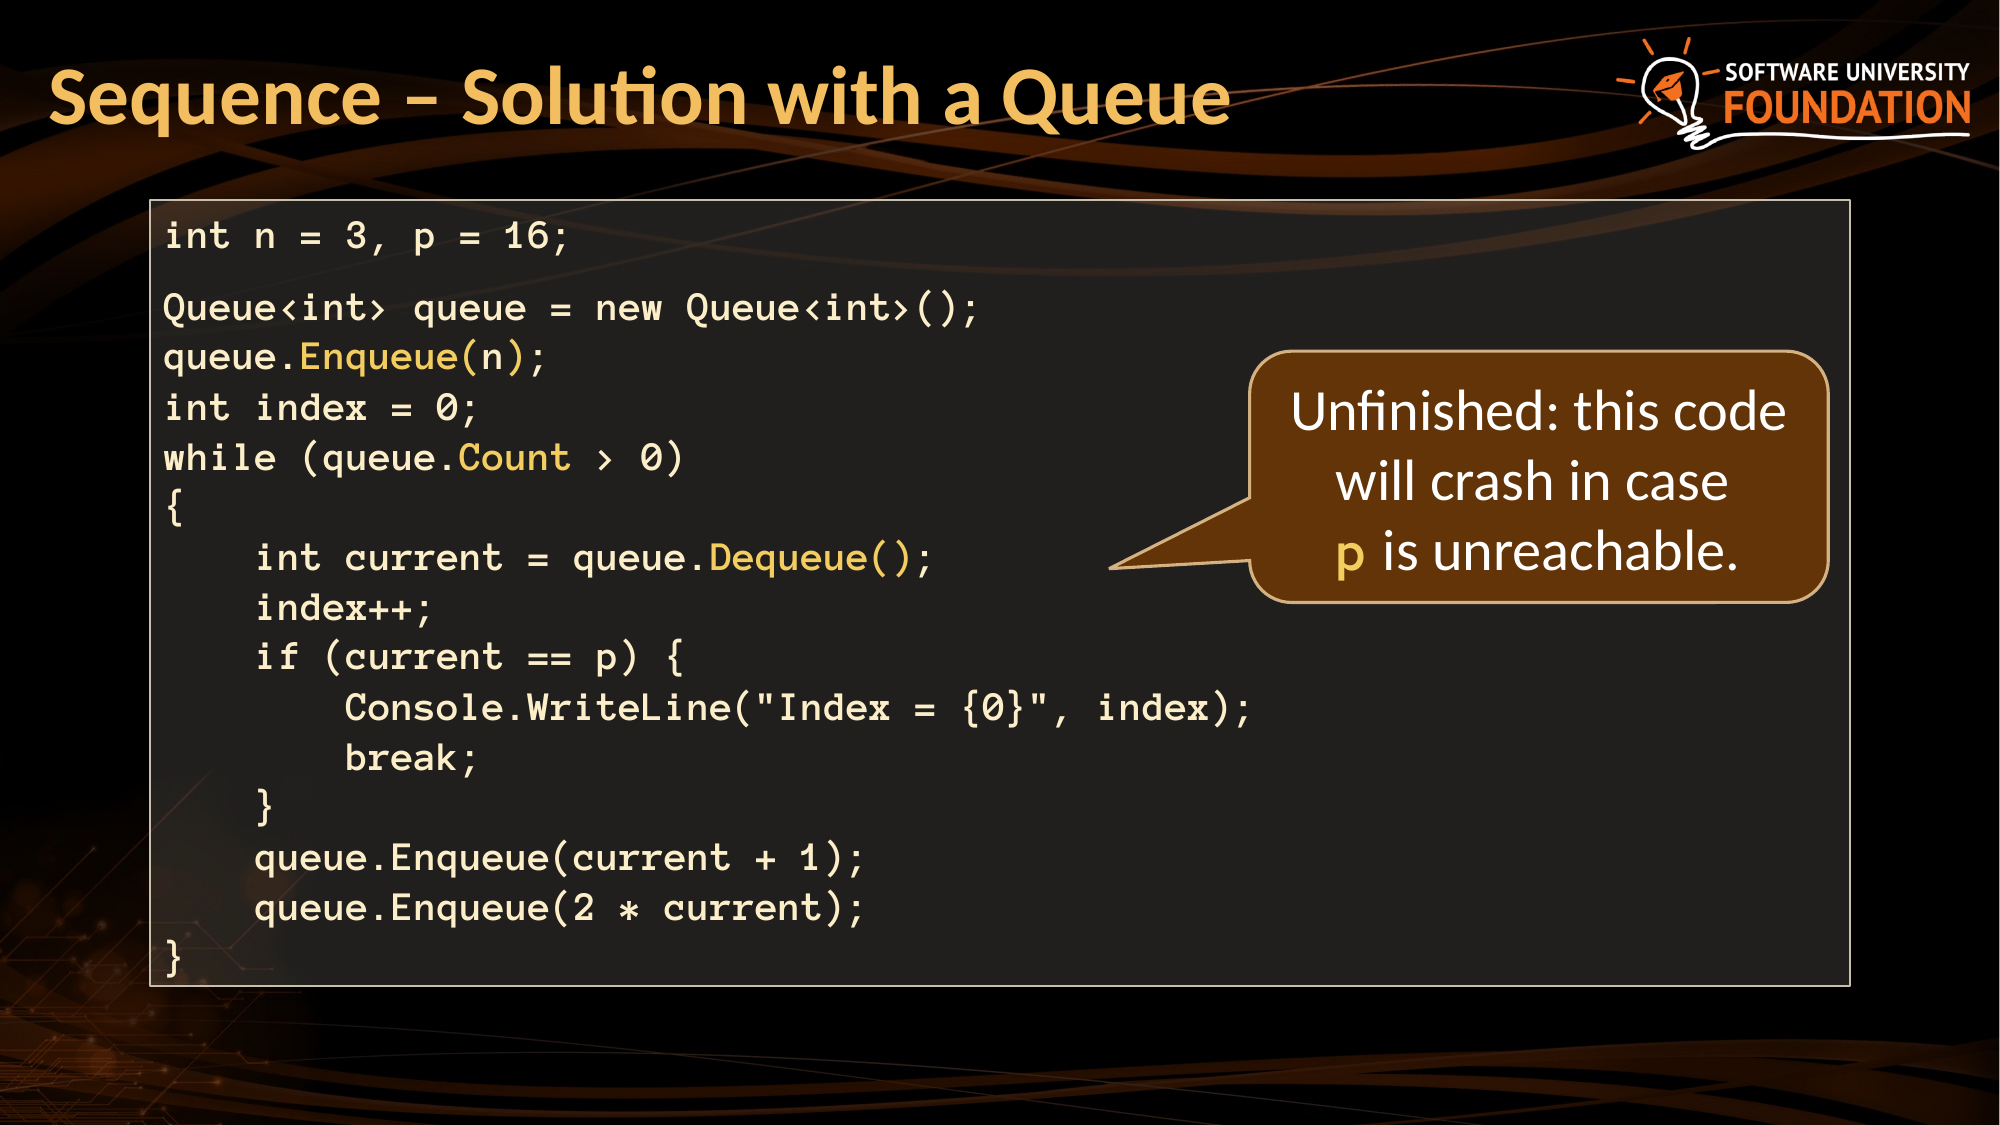

# Sequence – Solution with a Queue
int n = 3, p = 16;
Queue<int> queue = new Queue<int>();
queue.Enqueue(n);
int index = 0;
while (queue.Count > 0)
{
    int current = queue.Dequeue();
    index++;
    if (current == p) {
        Console.WriteLine("Index = {0}", index);
        break;
    }
    queue.Enqueue(current + 1);
    queue.Enqueue(2 * current);
}
Unfinished: this code will crash in case
p is unreachable.